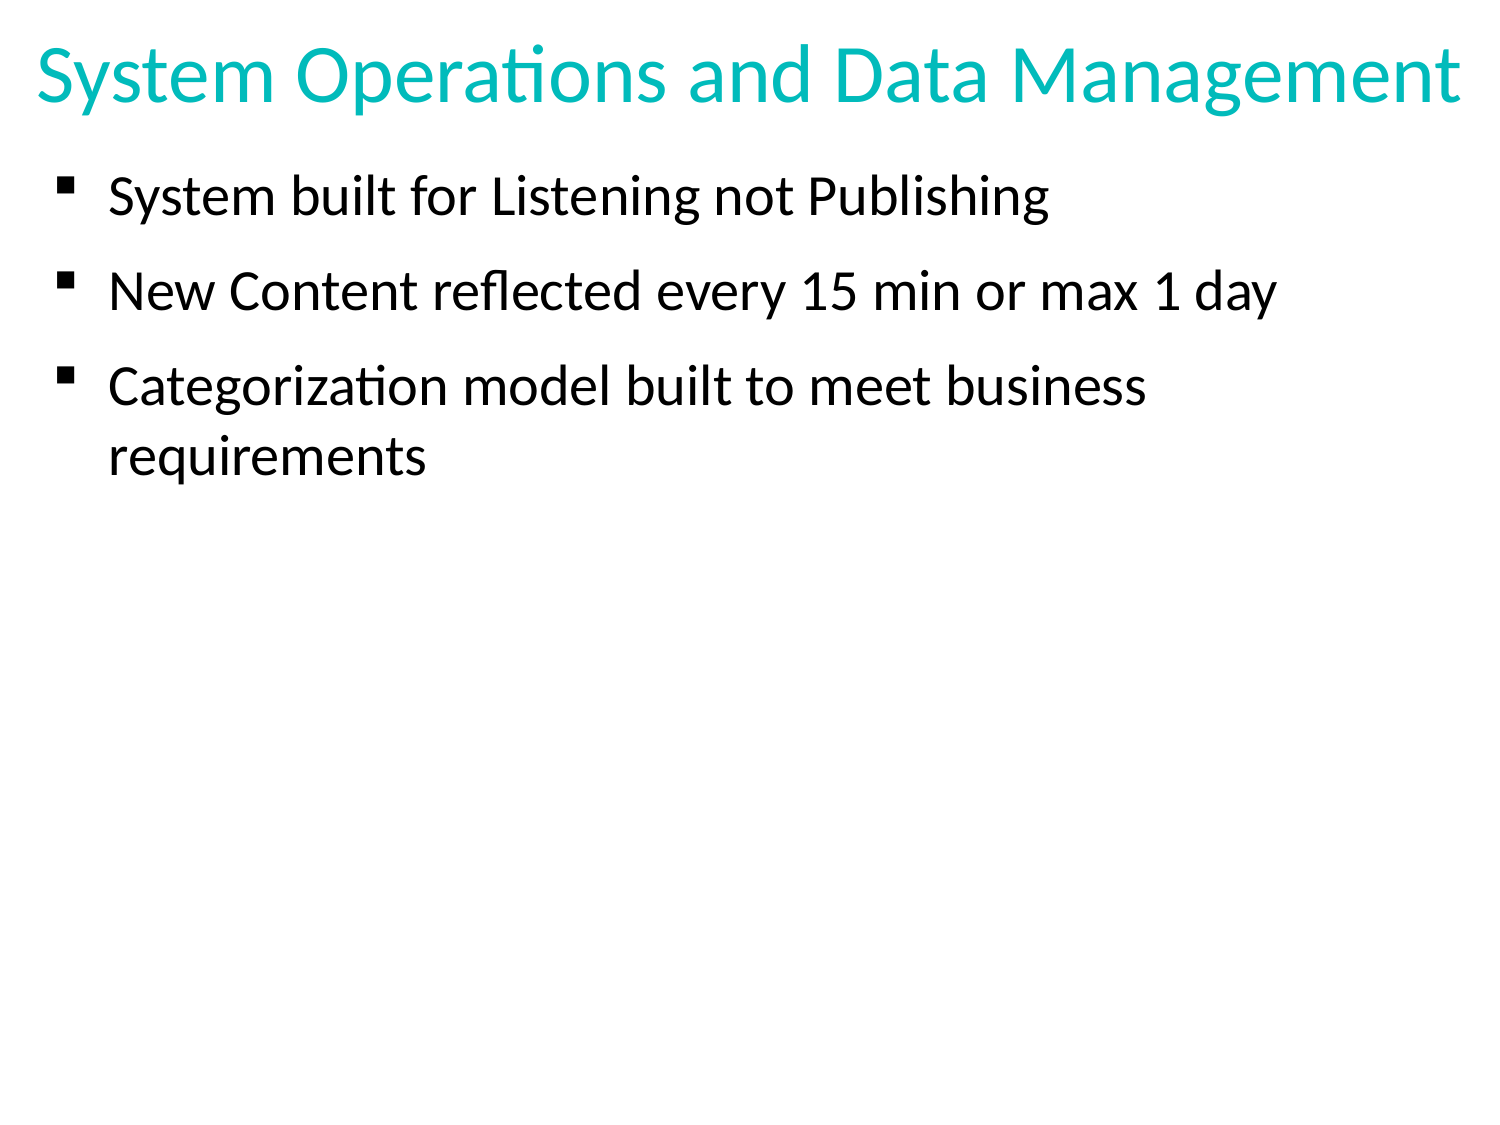

# System Operations and Data Management
System built for Listening not Publishing
New Content reflected every 15 min or max 1 day
Categorization model built to meet business requirements